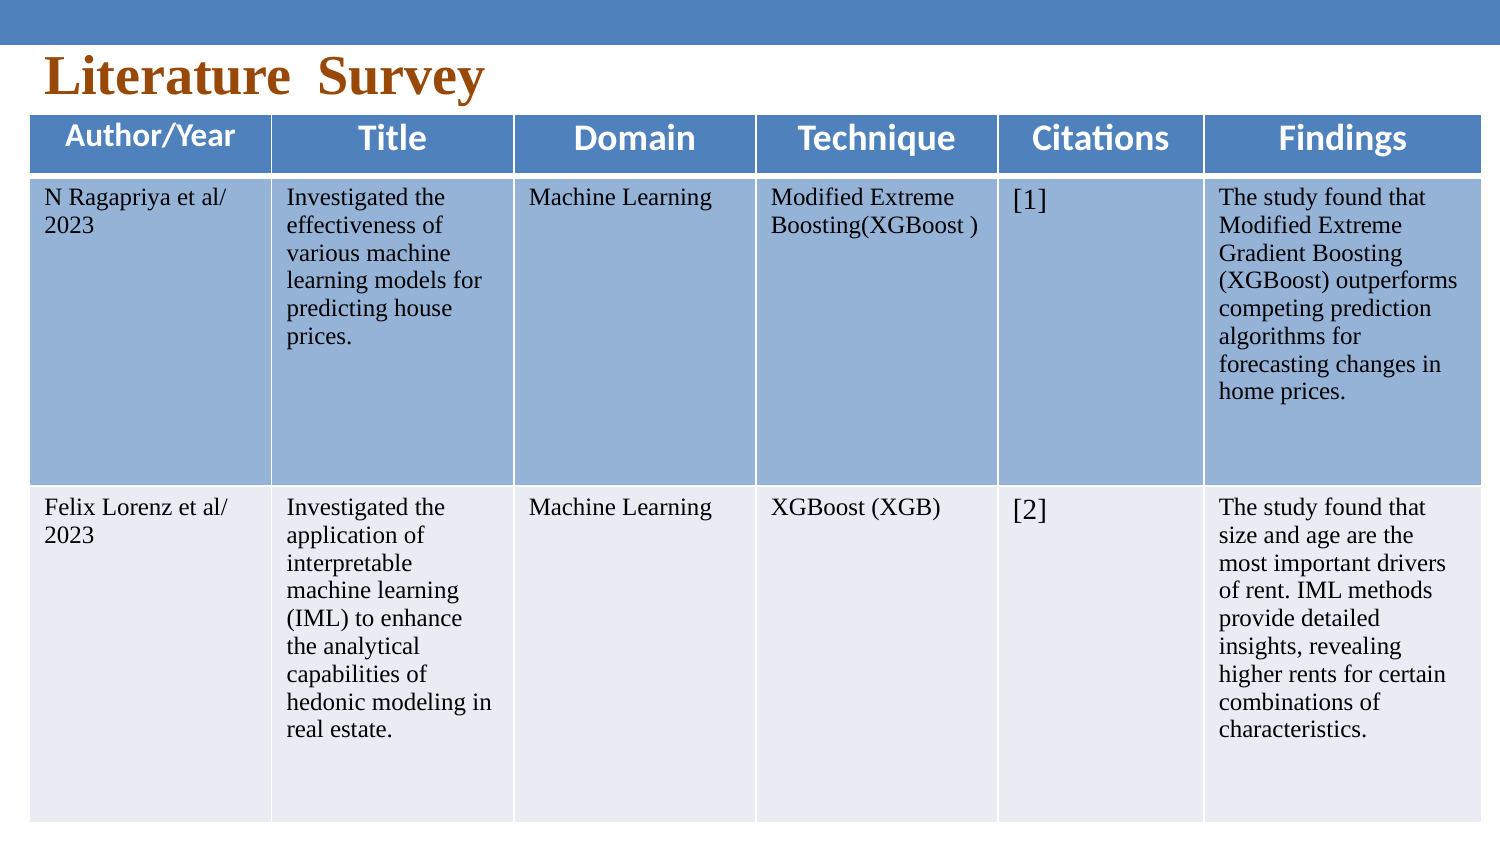

Literature  Survey
| Author/Year | Title | Domain | Technique | Citations | Findings |
| --- | --- | --- | --- | --- | --- |
| N Ragapriya et al/ 2023 | Investigated the effectiveness of various machine learning models for predicting house prices. | Machine Learning | Modified Extreme Boosting(XGBoost ) | [1] | The study found that Modified Extreme Gradient Boosting (XGBoost) outperforms competing prediction algorithms for forecasting changes in home prices. |
| Felix Lorenz et al/ 2023 | Investigated the application of interpretable machine learning (IML) to enhance the analytical capabilities of hedonic modeling in real estate. | Machine Learning | XGBoost (XGB) | [2] | The study found that size and age are the most important drivers of rent. IML methods provide detailed insights, revealing higher rents for certain combinations of characteristics. |